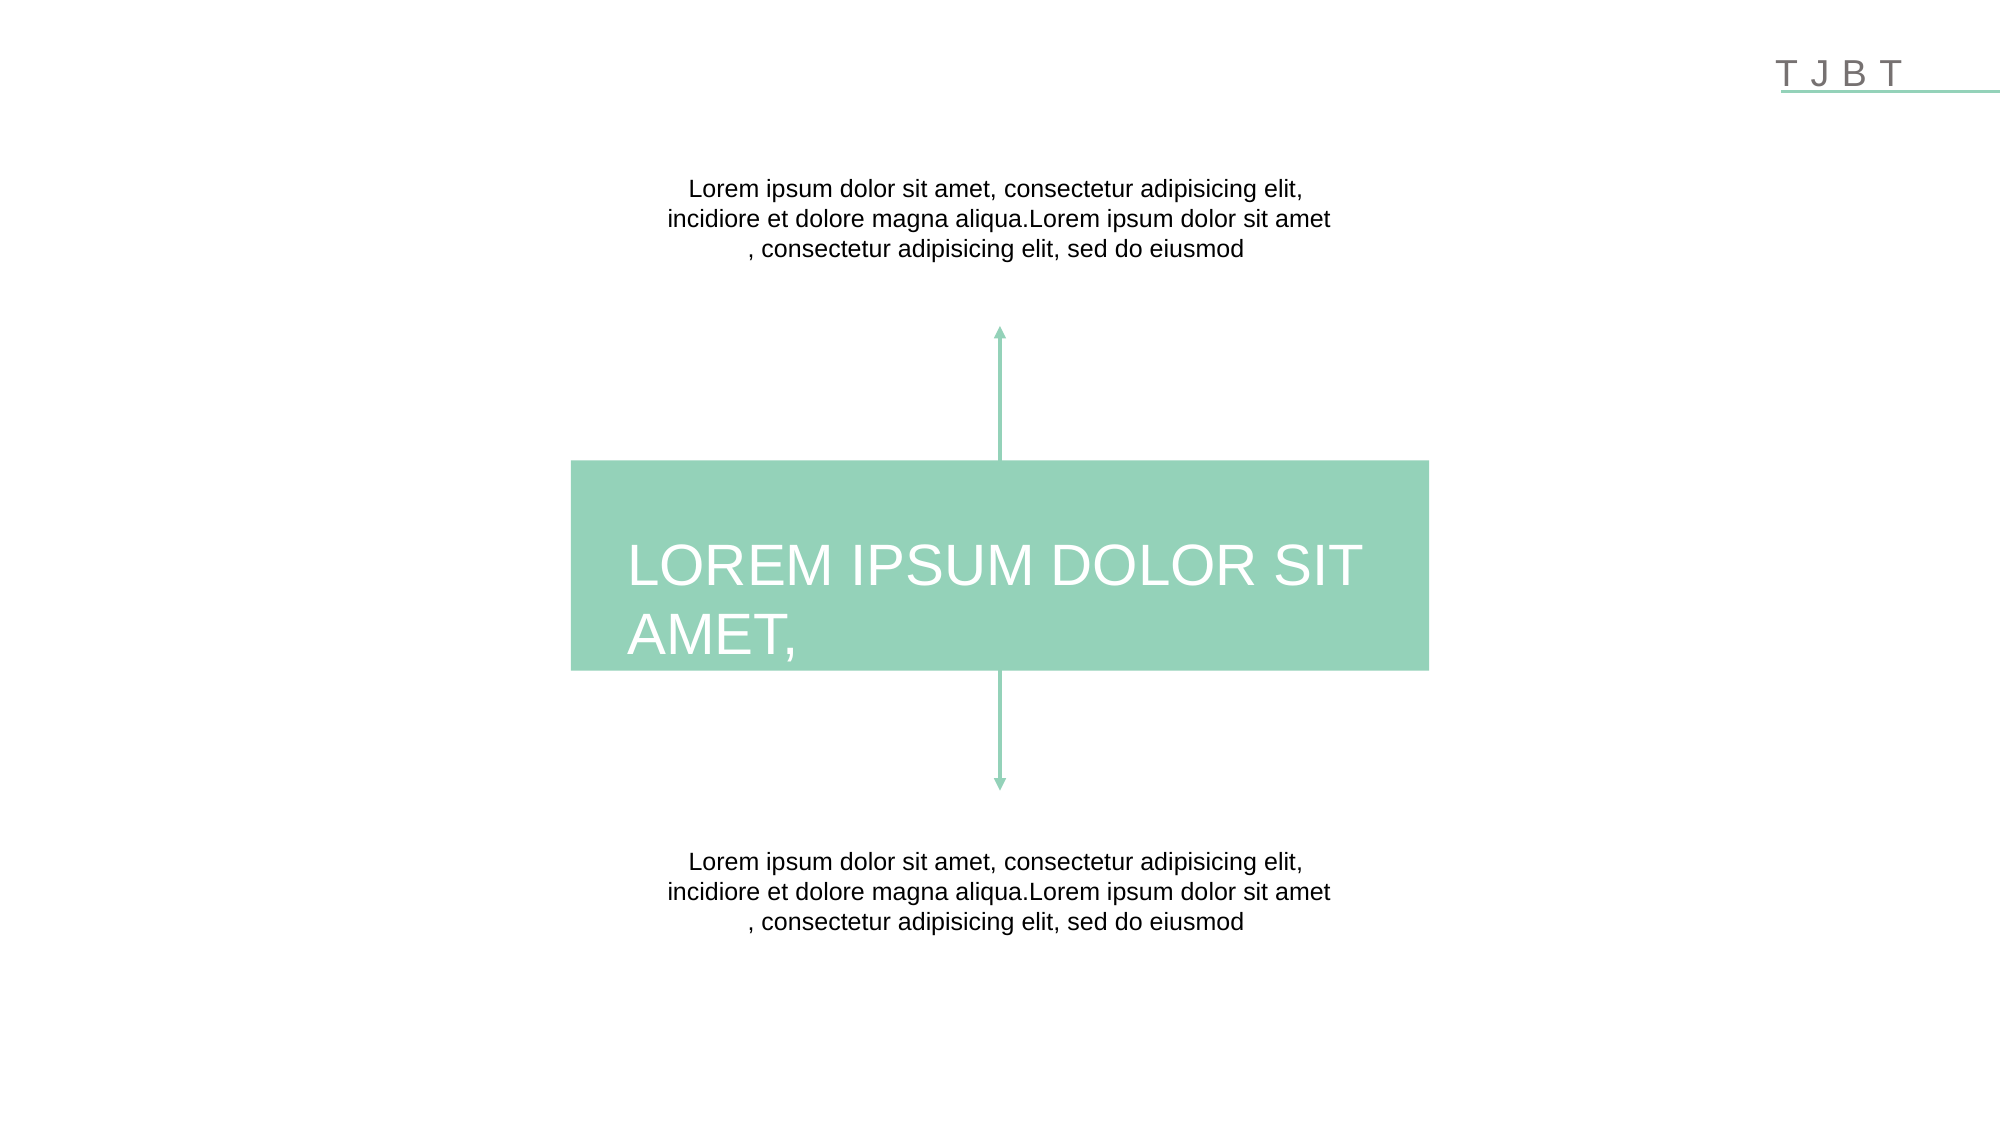

TJBT

Lorem ipsum dolor sit amet, consectetur adipisicing elit,
incidiore et dolore magna aliqua.Lorem ipsum dolor sit amet
, consectetur adipisicing elit, sed do eiusmod

LOREM IPSUM DOLOR SIT AMET,

Lorem ipsum dolor sit amet, consectetur adipisicing elit,
incidiore et dolore magna aliqua.Lorem ipsum dolor sit amet
, consectetur adipisicing elit, sed do eiusmod